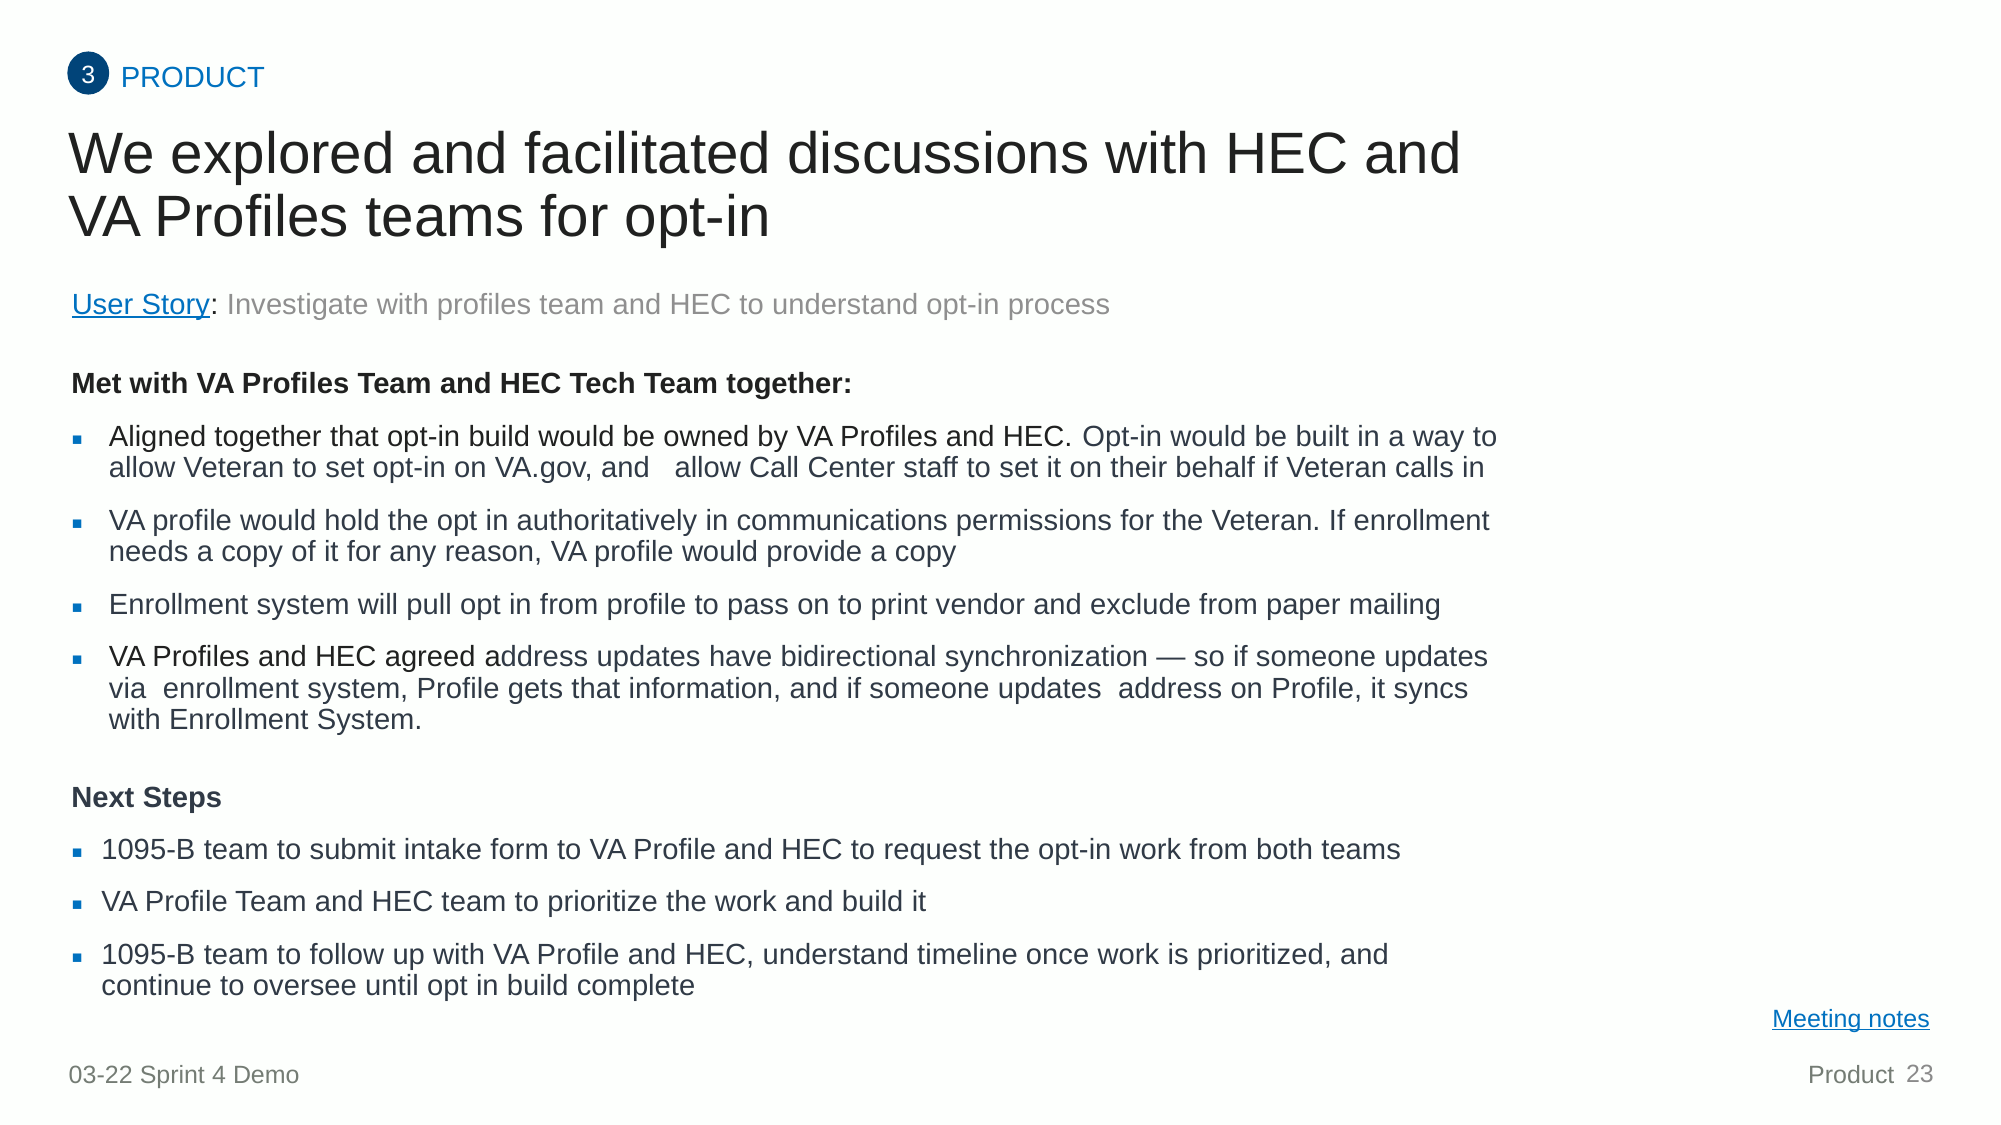

PRODUCT
3
# We explored and facilitated discussions with HEC and VA Profiles teams for opt-in
User Story: Investigate with profiles team and HEC to understand opt-in process
Met with VA Profiles Team and HEC Tech Team together:
Aligned together that opt-in build would be owned by VA Profiles and HEC. Opt-in would be built in a way to allow Veteran to set opt-in on VA.gov, and   allow Call Center staff to set it on their behalf if Veteran calls in
VA profile would hold the opt in authoritatively in communications permissions for the Veteran. If enrollment needs a copy of it for any reason, VA profile would provide a copy
Enrollment system will pull opt in from profile to pass on to print vendor and exclude from paper mailing
VA Profiles and HEC agreed address updates have bidirectional synchronization — so if someone updates via  enrollment system, Profile gets that information, and if someone updates  address on Profile, it syncs with Enrollment System.
Next Steps
1095-B team to submit intake form to VA Profile and HEC to request the opt-in work from both teams
VA Profile Team and HEC team to prioritize the work and build it
1095-B team to follow up with VA Profile and HEC, understand timeline once work is prioritized, and continue to oversee until opt in build complete

Meeting notes
23
03-22 Sprint 4 Demo
Product